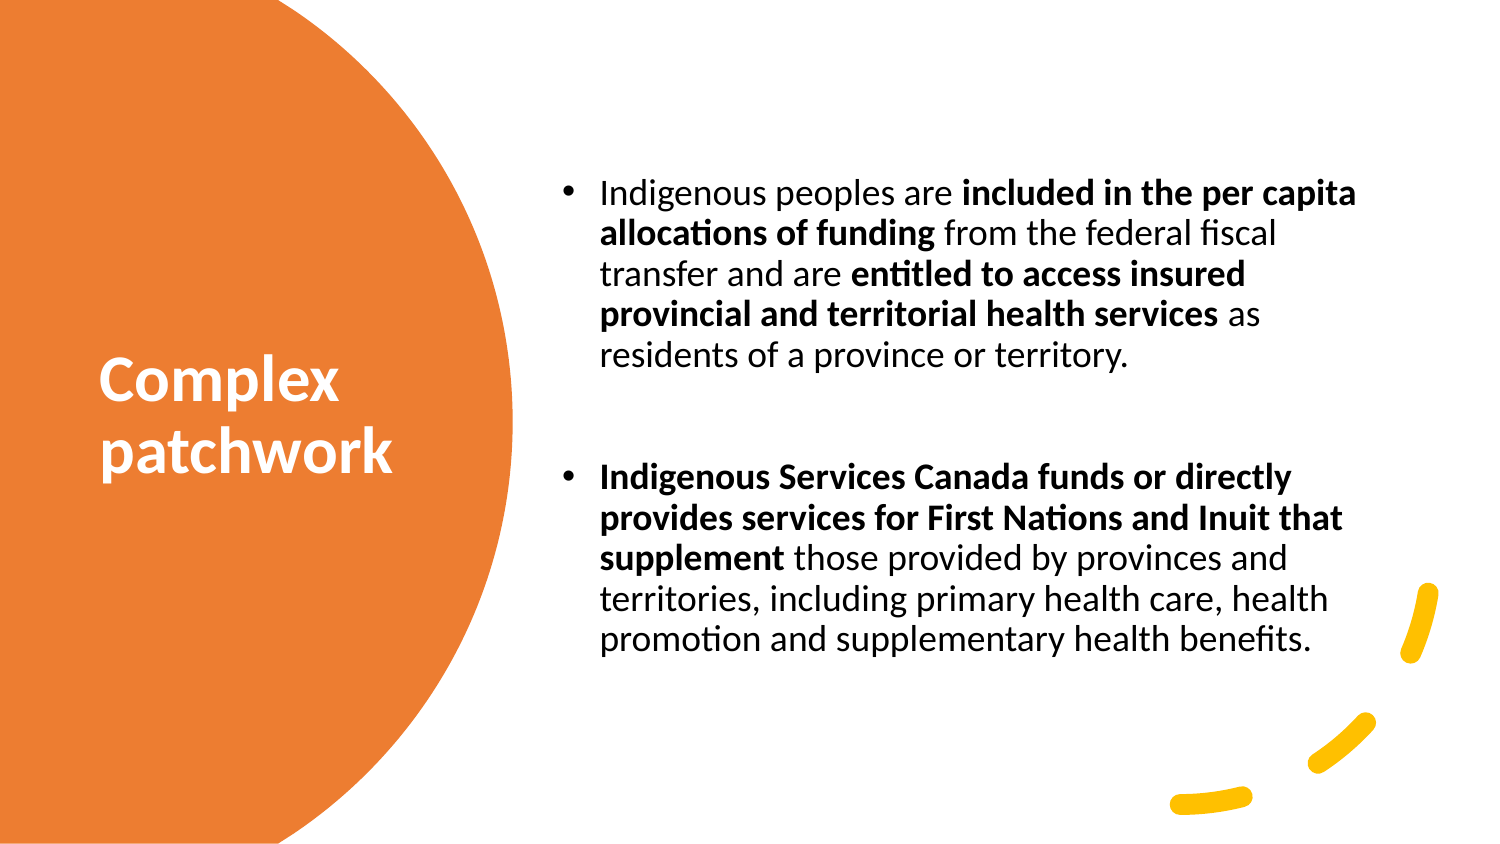

Indigenous peoples are included in the per capita allocations of funding from the federal fiscal transfer and are entitled to access insured provincial and territorial health services as residents of a province or territory.

Indigenous Services Canada funds or directly provides services for First Nations and Inuit that supplement those provided by provinces and territories, including primary health care, health promotion and supplementary health benefits.
# Complex patchwork